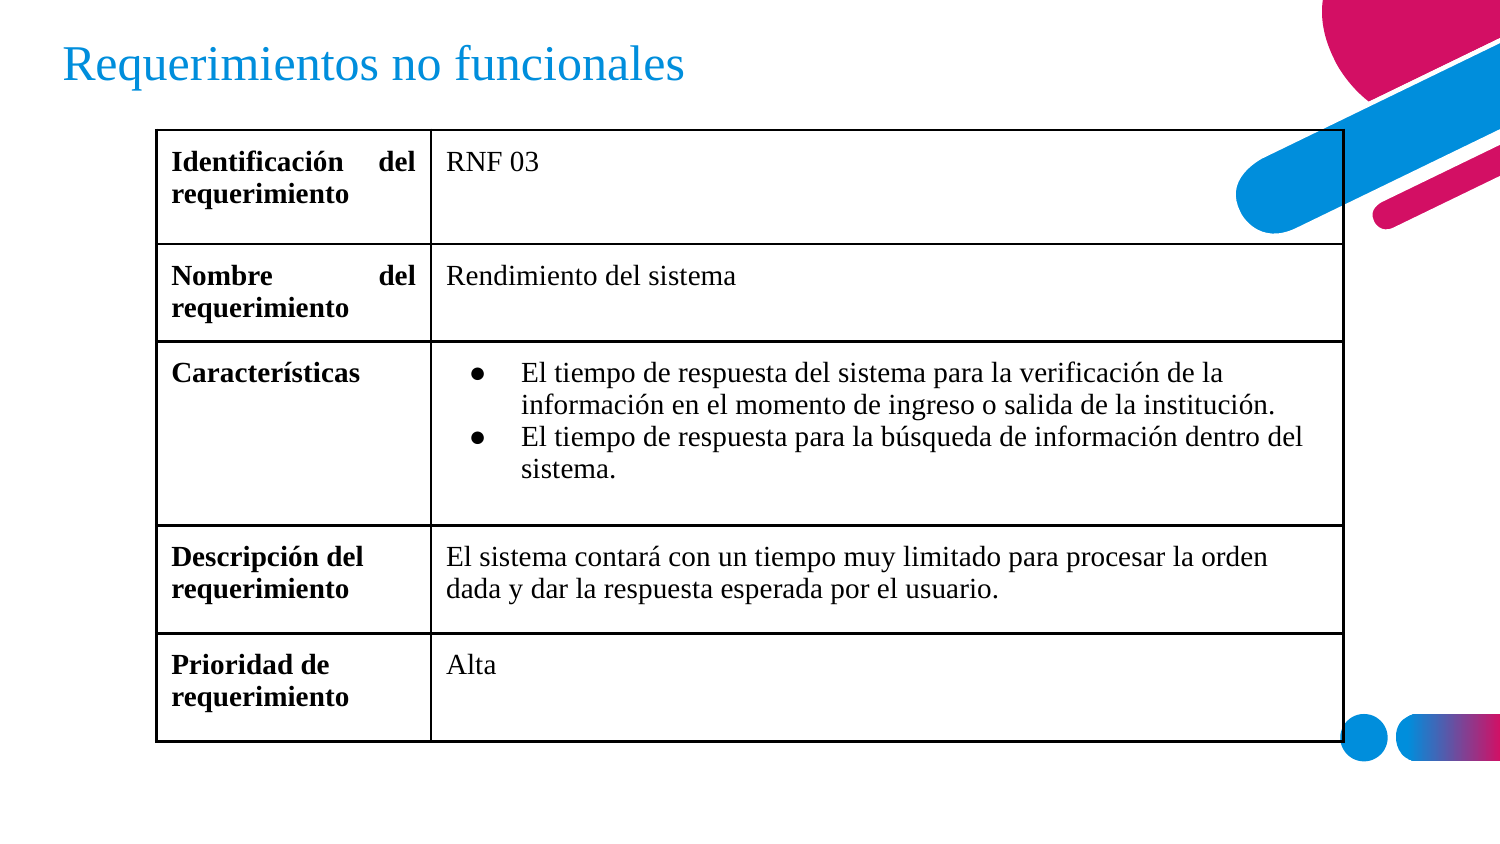

Requerimientos no funcionales
| Identificación del requerimiento | RNF 03 |
| --- | --- |
| Nombre del requerimiento | Rendimiento del sistema |
| Características | El tiempo de respuesta del sistema para la verificación de la información en el momento de ingreso o salida de la institución. El tiempo de respuesta para la búsqueda de información dentro del sistema. |
| Descripción del requerimiento | El sistema contará con un tiempo muy limitado para procesar la orden dada y dar la respuesta esperada por el usuario. |
| Prioridad de requerimiento | Alta |